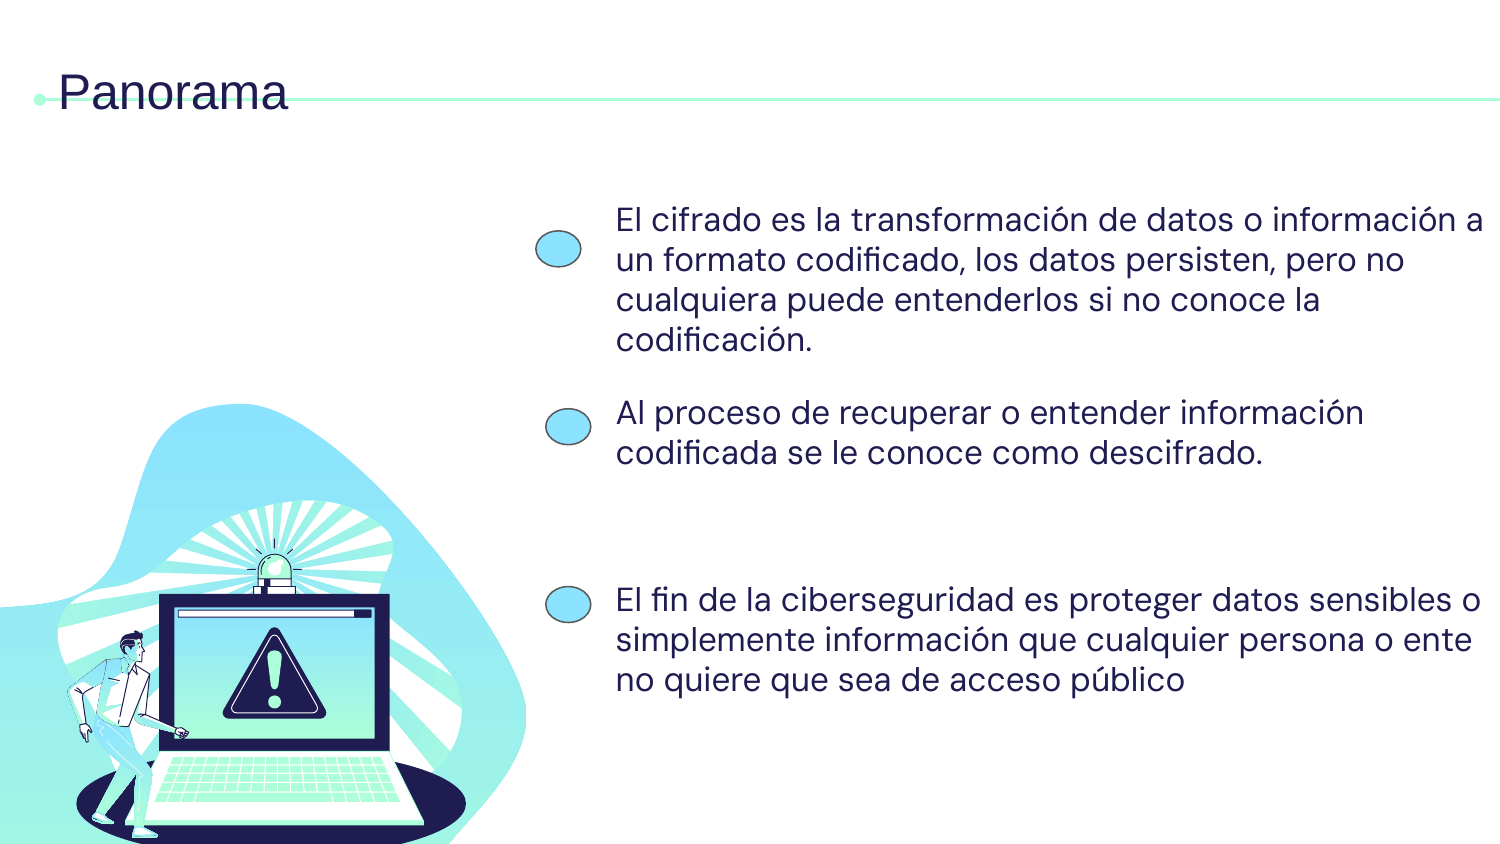

# Panorama

El cifrado es la transformación de datos o información a un formato codificado, los datos persisten, pero no cualquiera puede entenderlos si no conoce la codificación.
Al proceso de recuperar o entender información codificada se le conoce como descifrado.

El fin de la ciberseguridad es proteger datos sensibles o simplemente información que cualquier persona o ente no quiere que sea de acceso público